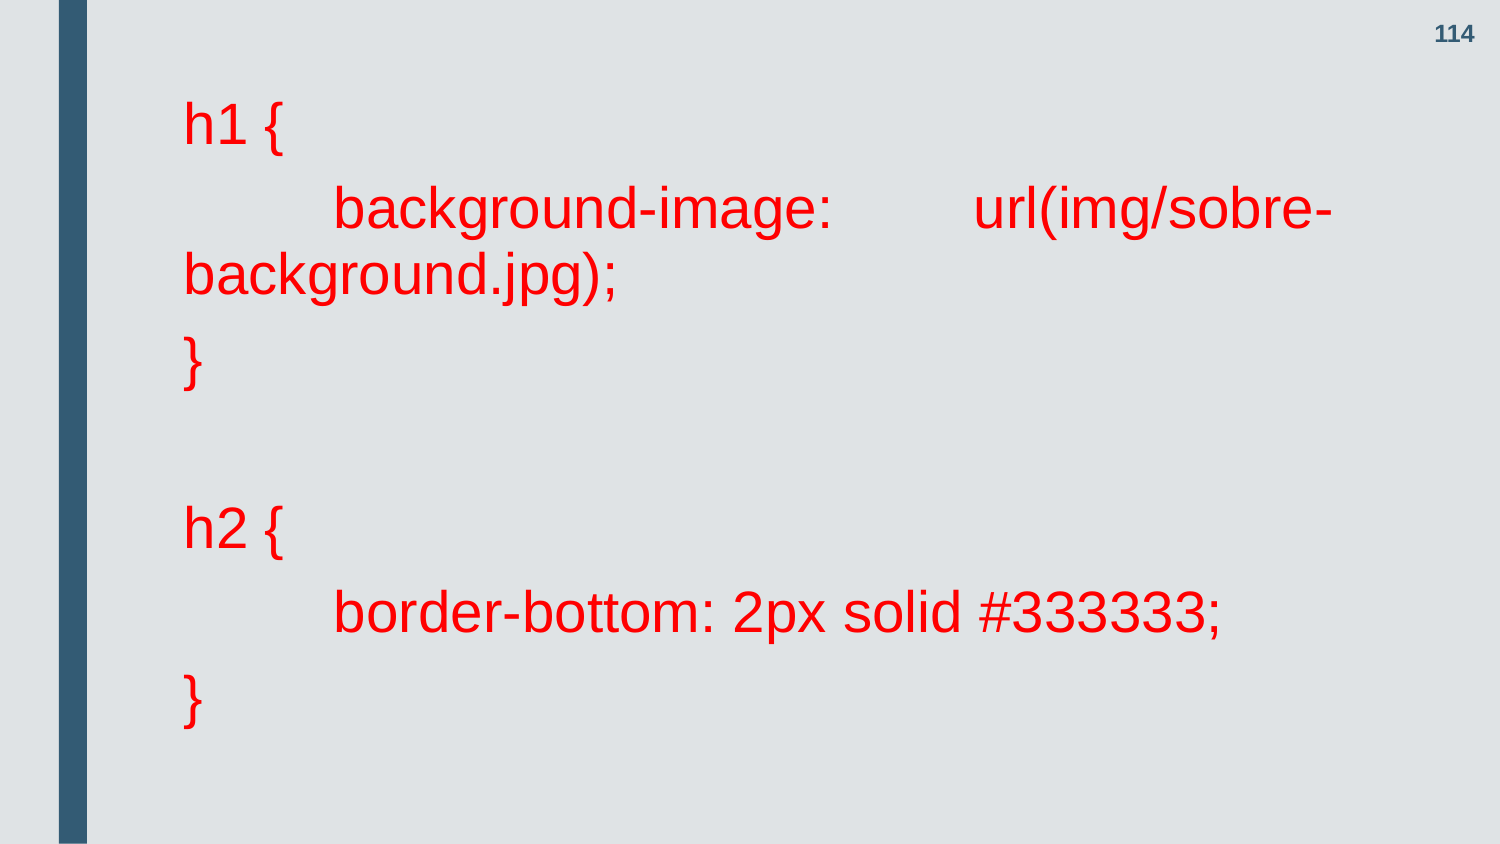

114
h1 {
	background-image: url(img/sobre-background.jpg);
}

h2 {
	border-bottom: 2px solid #333333;
}